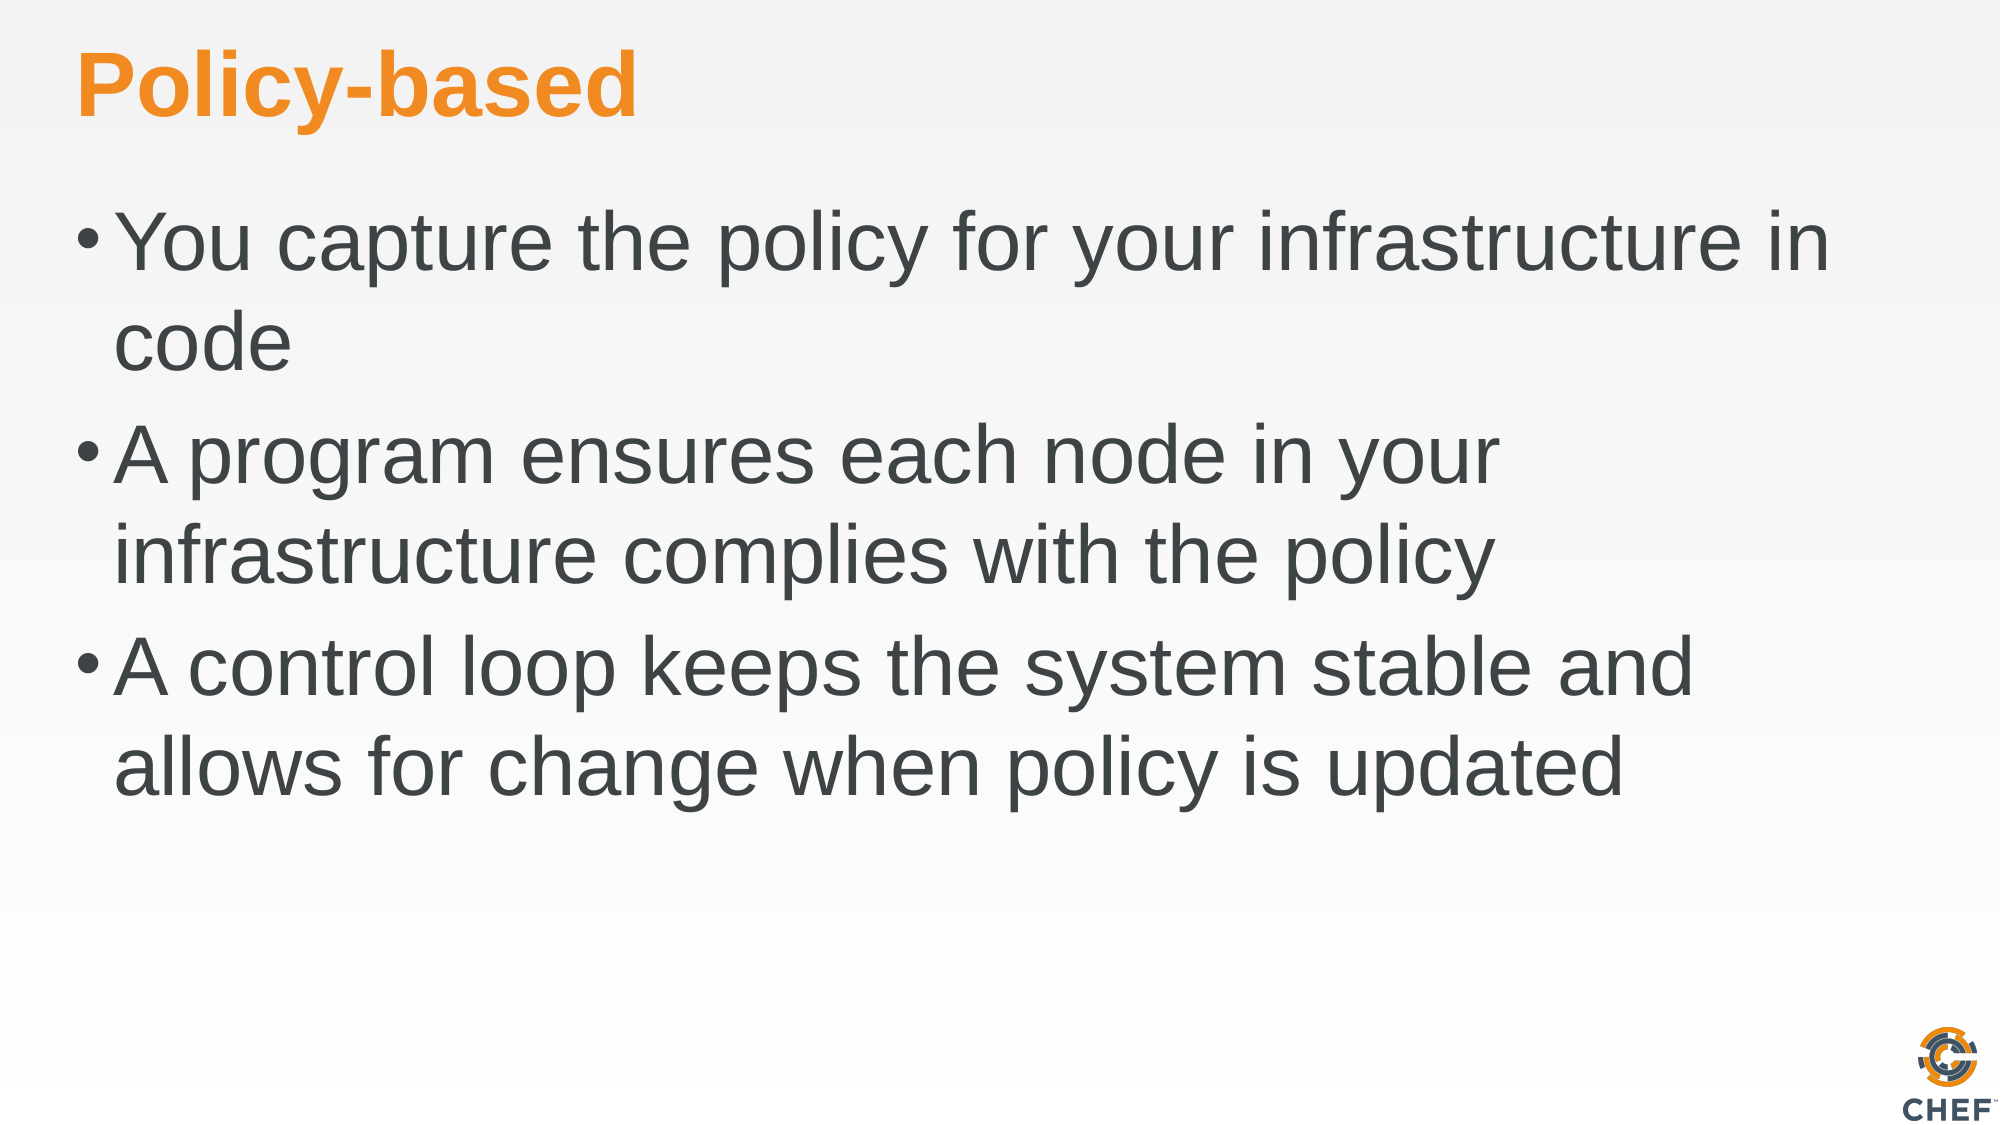

# Policy-based
You capture the policy for your infrastructure in code
A program ensures each node in your infrastructure complies with the policy
A control loop keeps the system stable and allows for change when policy is updated